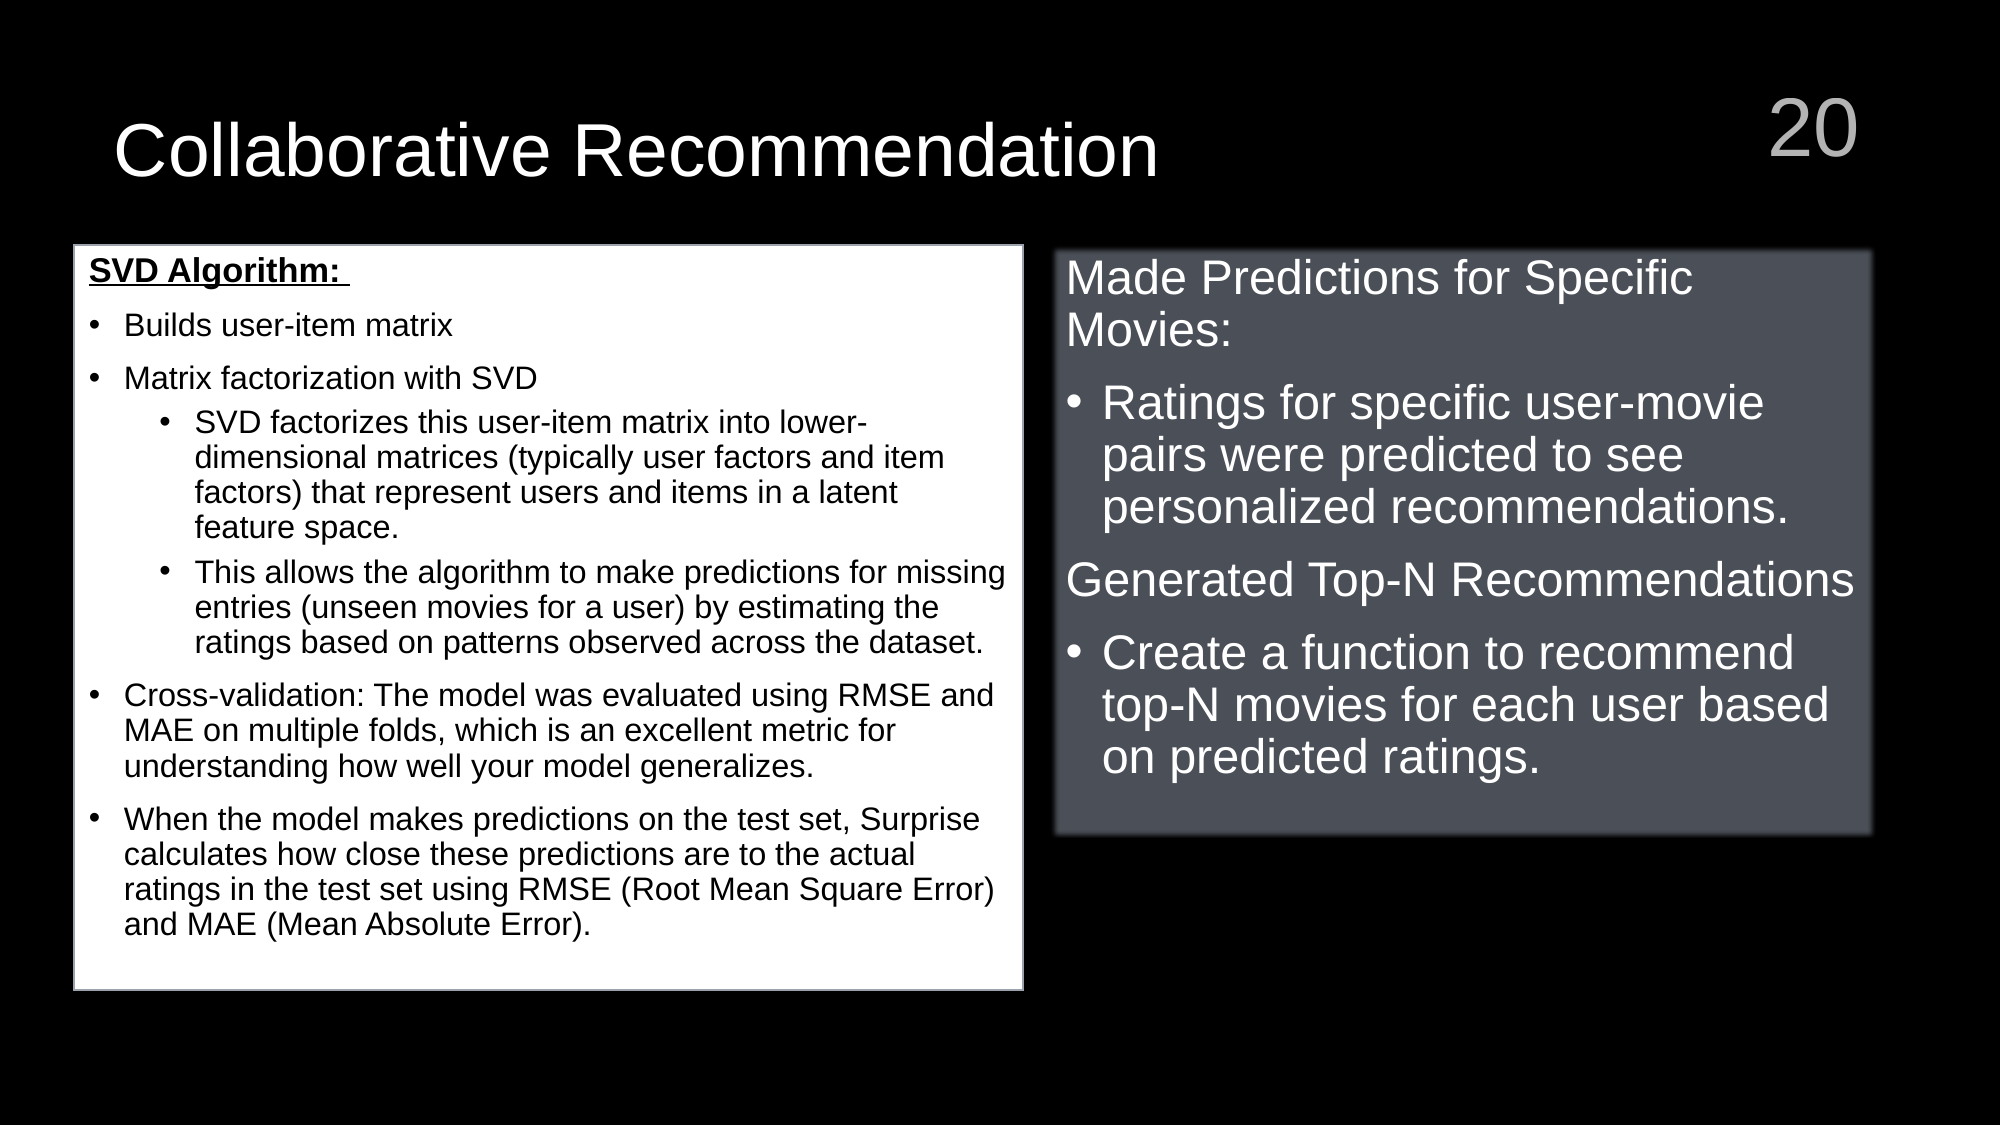

20
# Collaborative Recommendation
SVD Algorithm:
Builds user-item matrix
Matrix factorization with SVD
SVD factorizes this user-item matrix into lower-dimensional matrices (typically user factors and item factors) that represent users and items in a latent feature space.
This allows the algorithm to make predictions for missing entries (unseen movies for a user) by estimating the ratings based on patterns observed across the dataset.
Cross-validation: The model was evaluated using RMSE and MAE on multiple folds, which is an excellent metric for understanding how well your model generalizes.
When the model makes predictions on the test set, Surprise calculates how close these predictions are to the actual ratings in the test set using RMSE (Root Mean Square Error) and MAE (Mean Absolute Error).
Made Predictions for Specific Movies:
Ratings for specific user-movie pairs were predicted to see personalized recommendations.
Generated Top-N Recommendations
Create a function to recommend top-N movies for each user based on predicted ratings.